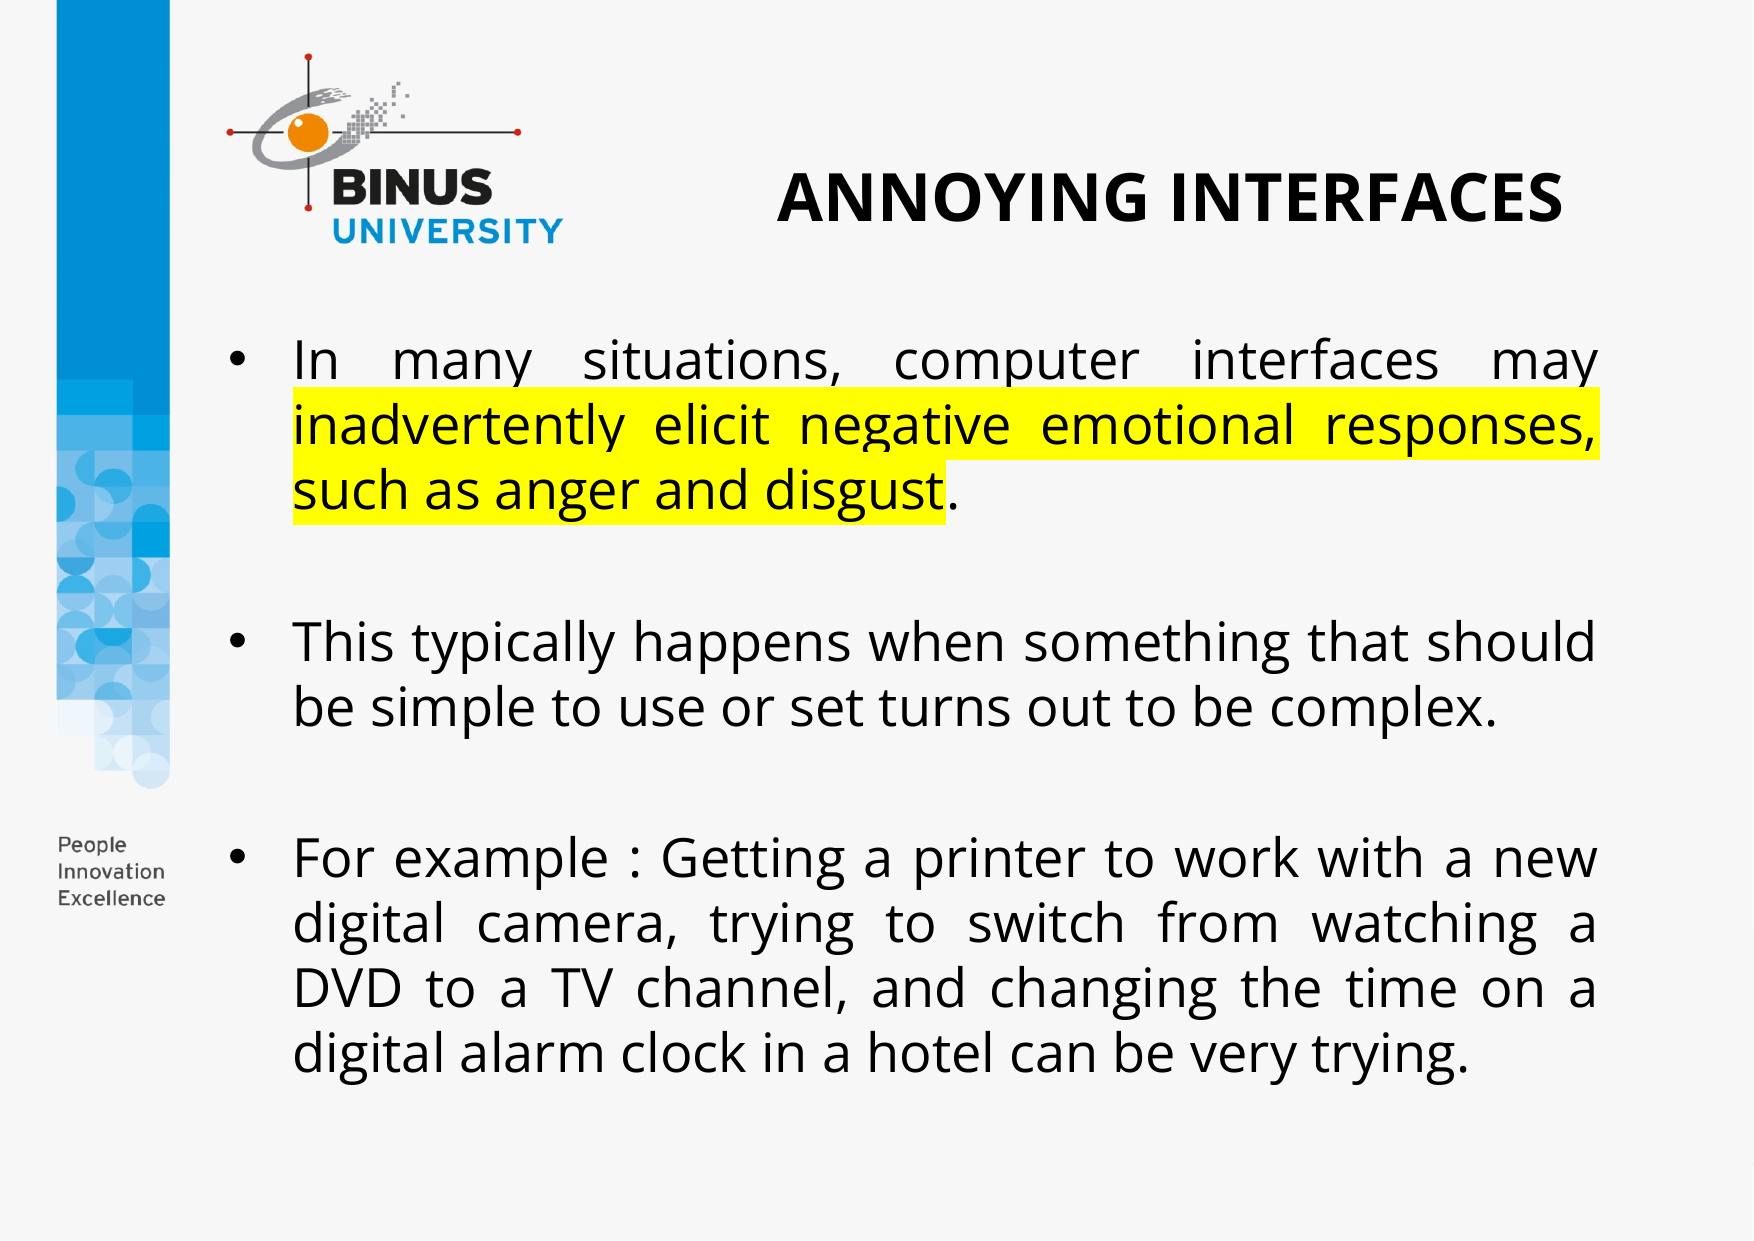

ANNOYING INTERFACES
In many situations, computer interfaces may inadvertently elicit negative emotional responses, such as anger and disgust.

This typically happens when something that should be simple to use or set turns out to be complex.

For example : Getting a printer to work with a new digital camera, trying to switch from watching a DVD to a TV channel, and changing the time on a digital alarm clock in a hotel can be very trying.